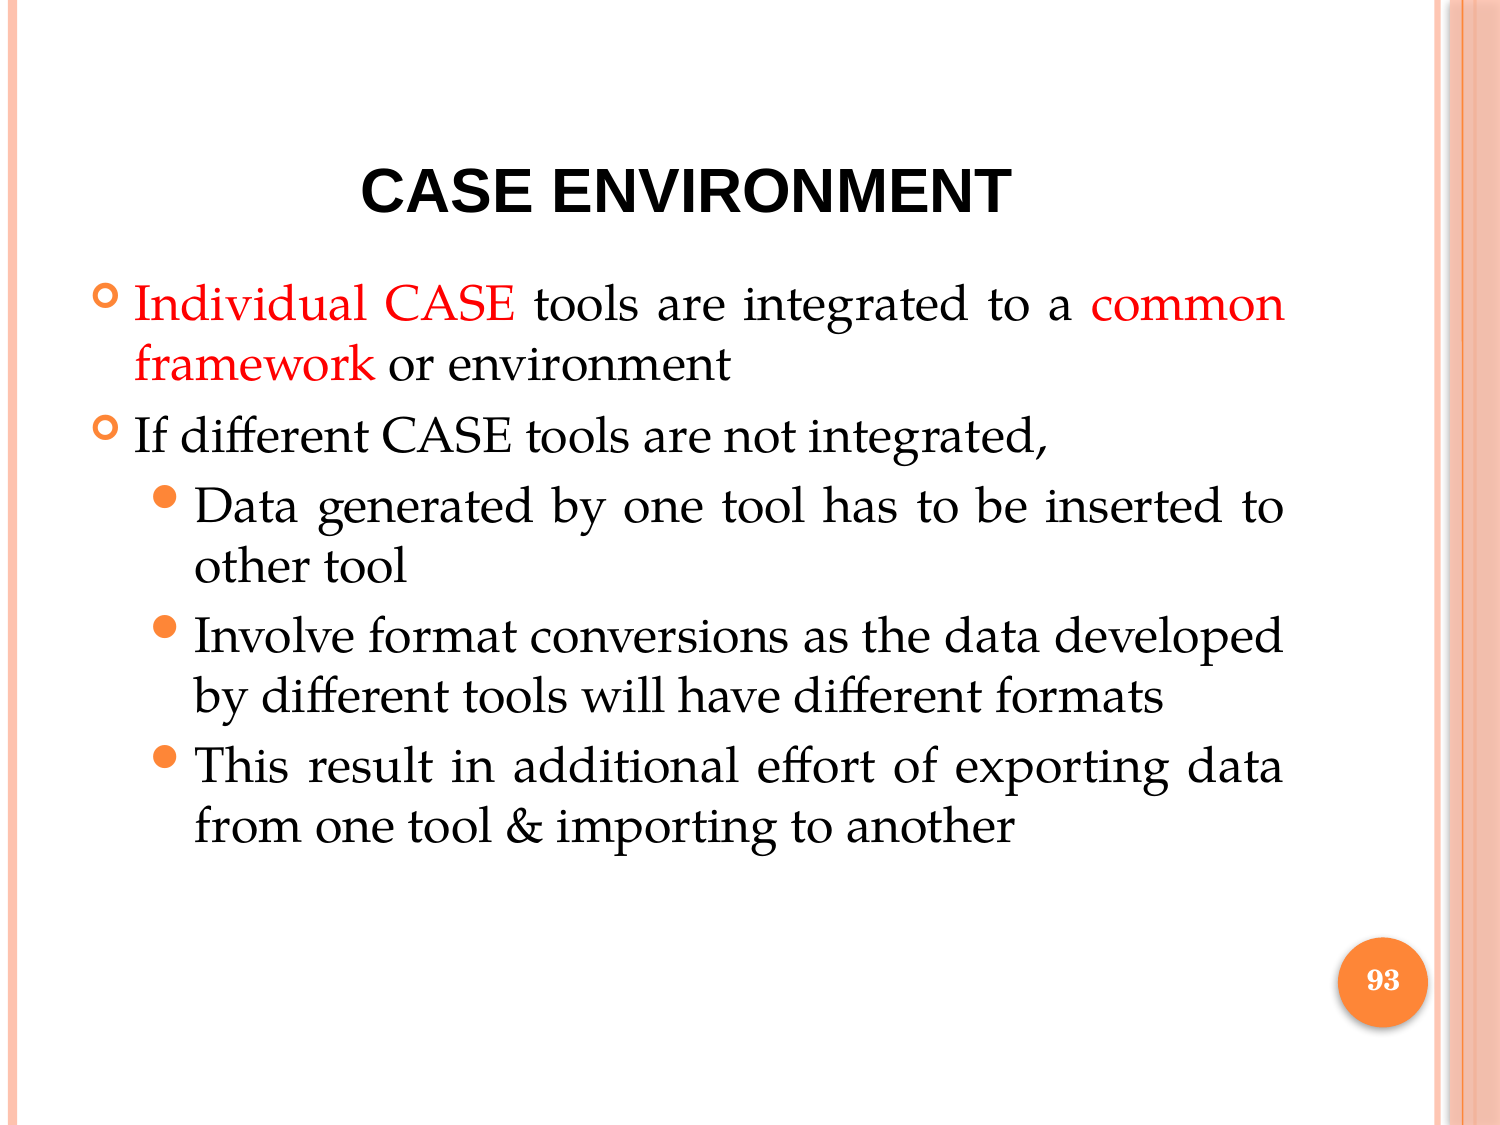

# CASE environment
Individual CASE tools are integrated to a common framework or environment
If different CASE tools are not integrated,
Data generated by one tool has to be inserted to other tool
Involve format conversions as the data developed by different tools will have different formats
This result in additional effort of exporting data from one tool & importing to another

93